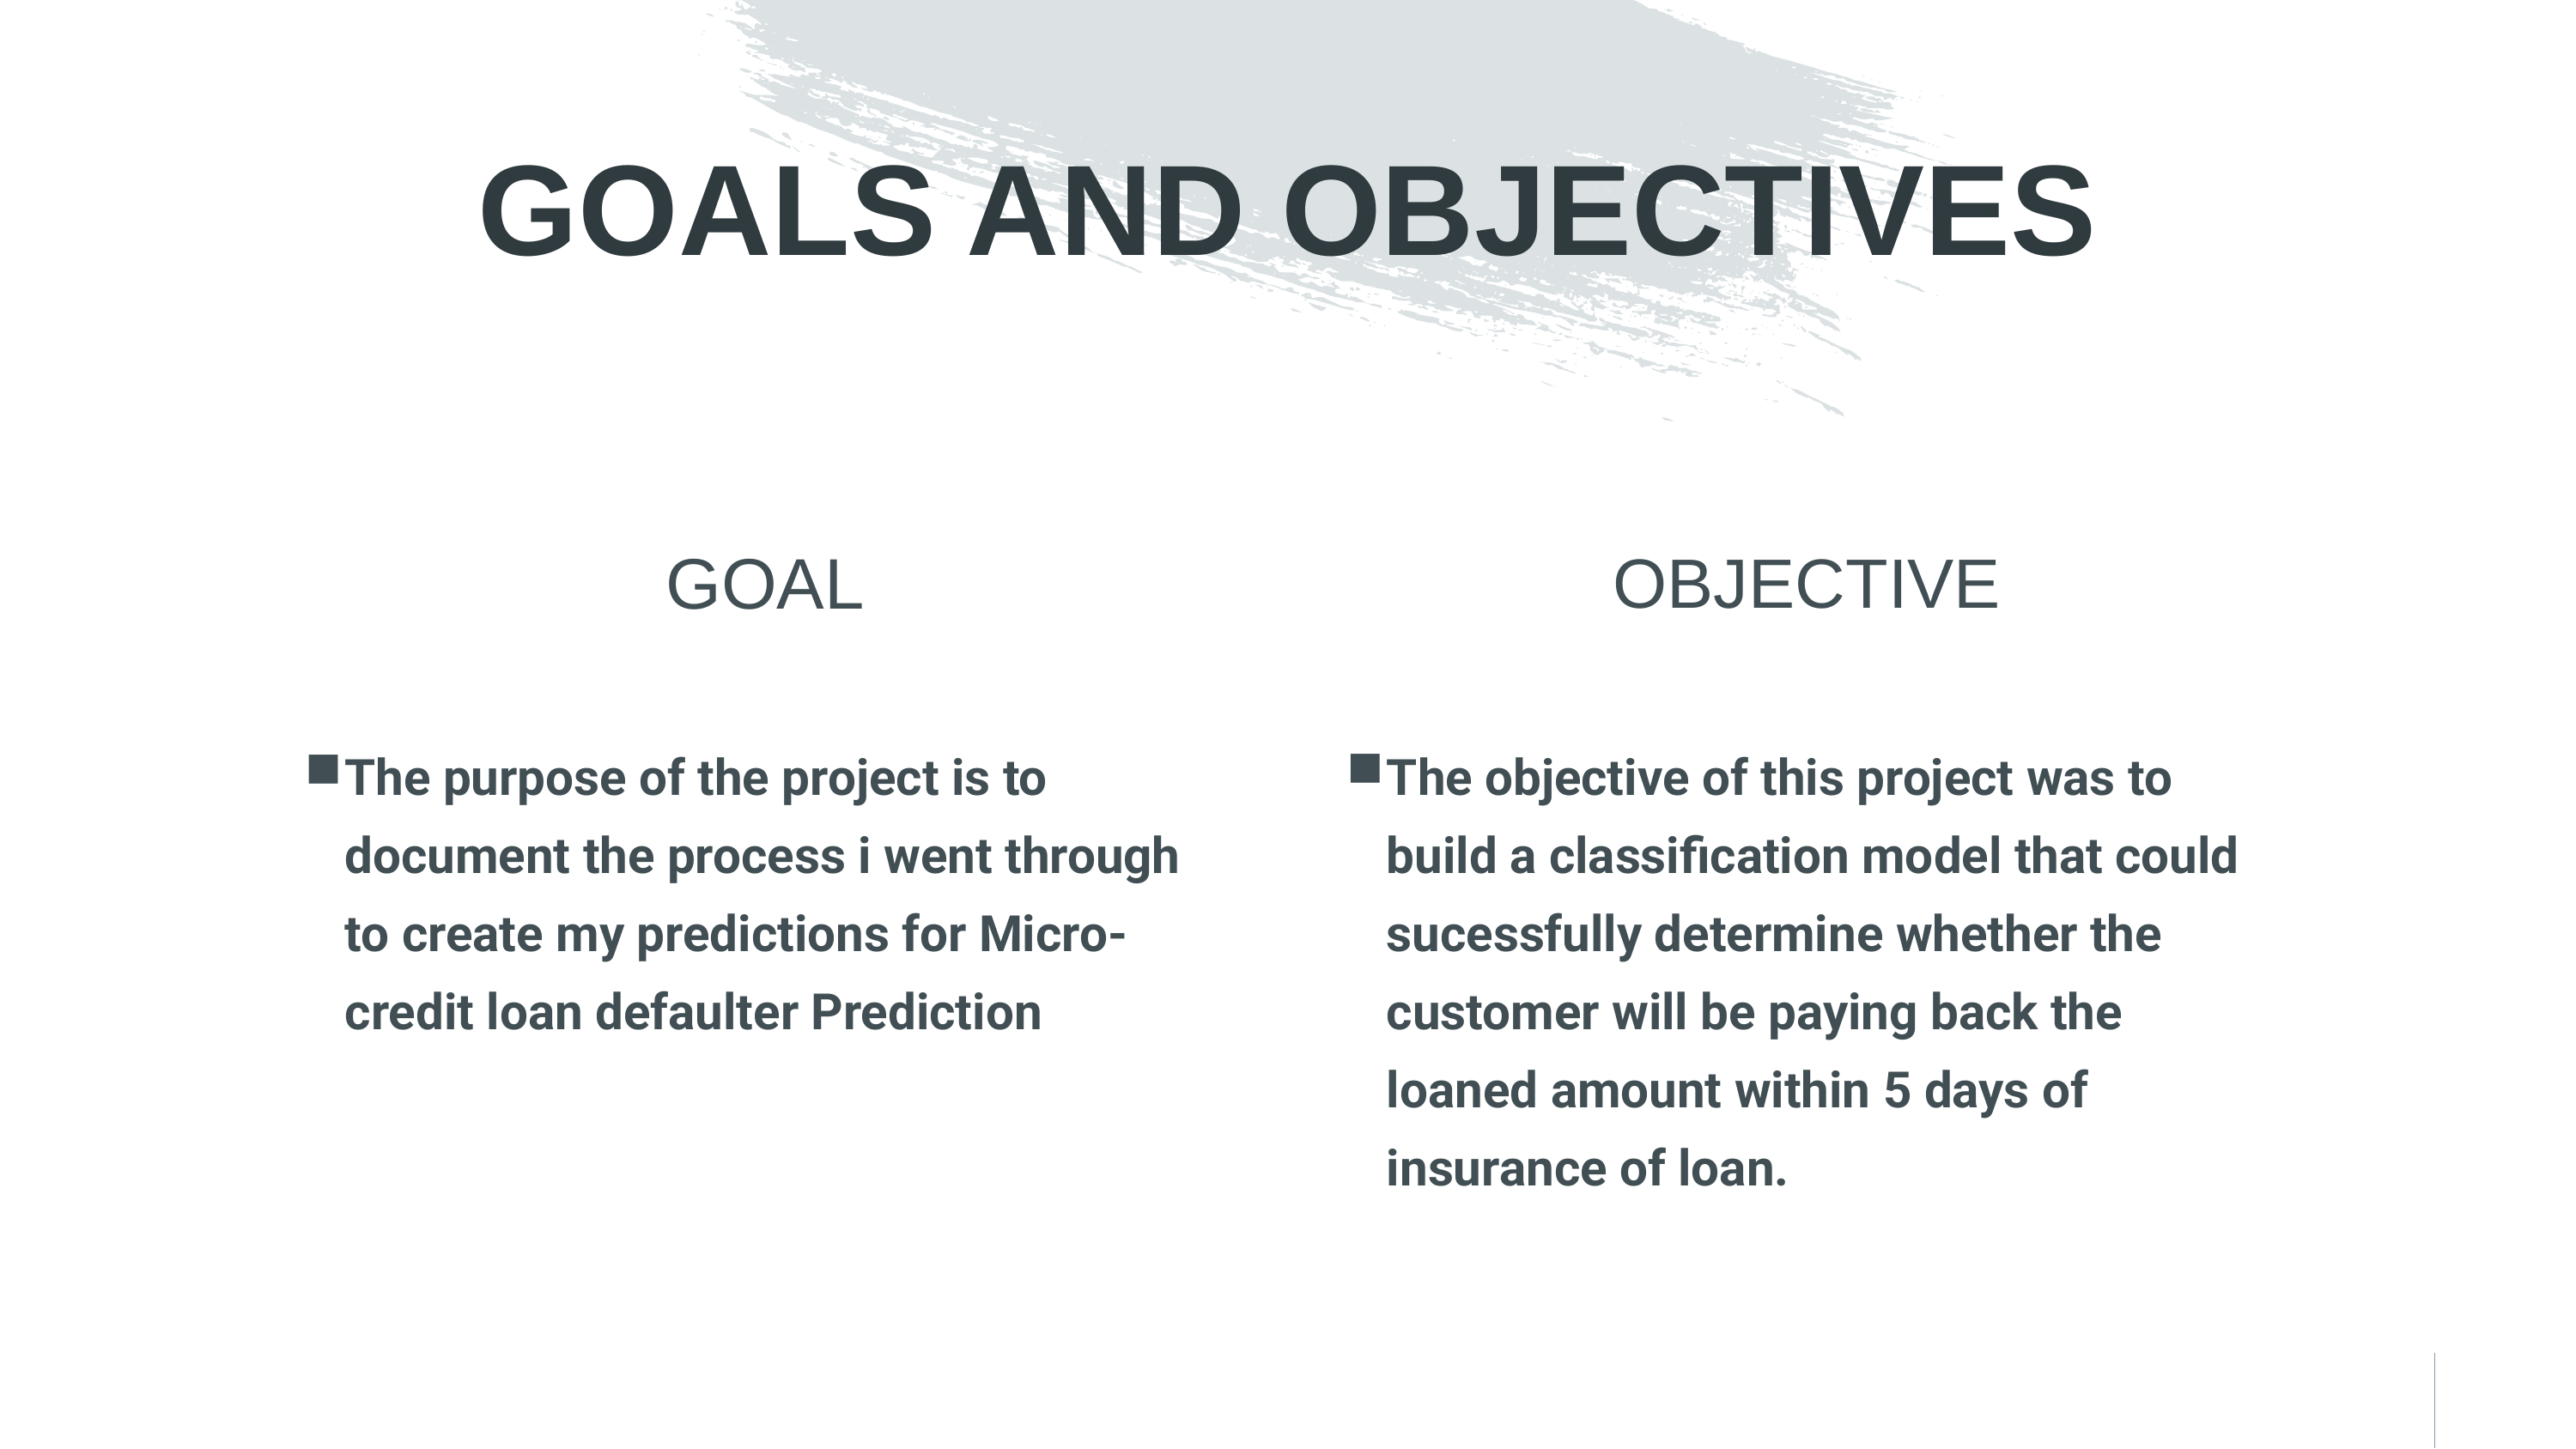

# GOALS AND OBJECTIVES
GOAL
OBJECTIVE
The objective of this project was to build a classification model that could sucessfully determine whether the customer will be paying back the loaned amount within 5 days of insurance of loan.
The purpose of the project is to document the process i went through to create my predictions for Micro-credit loan defaulter Prediction
8